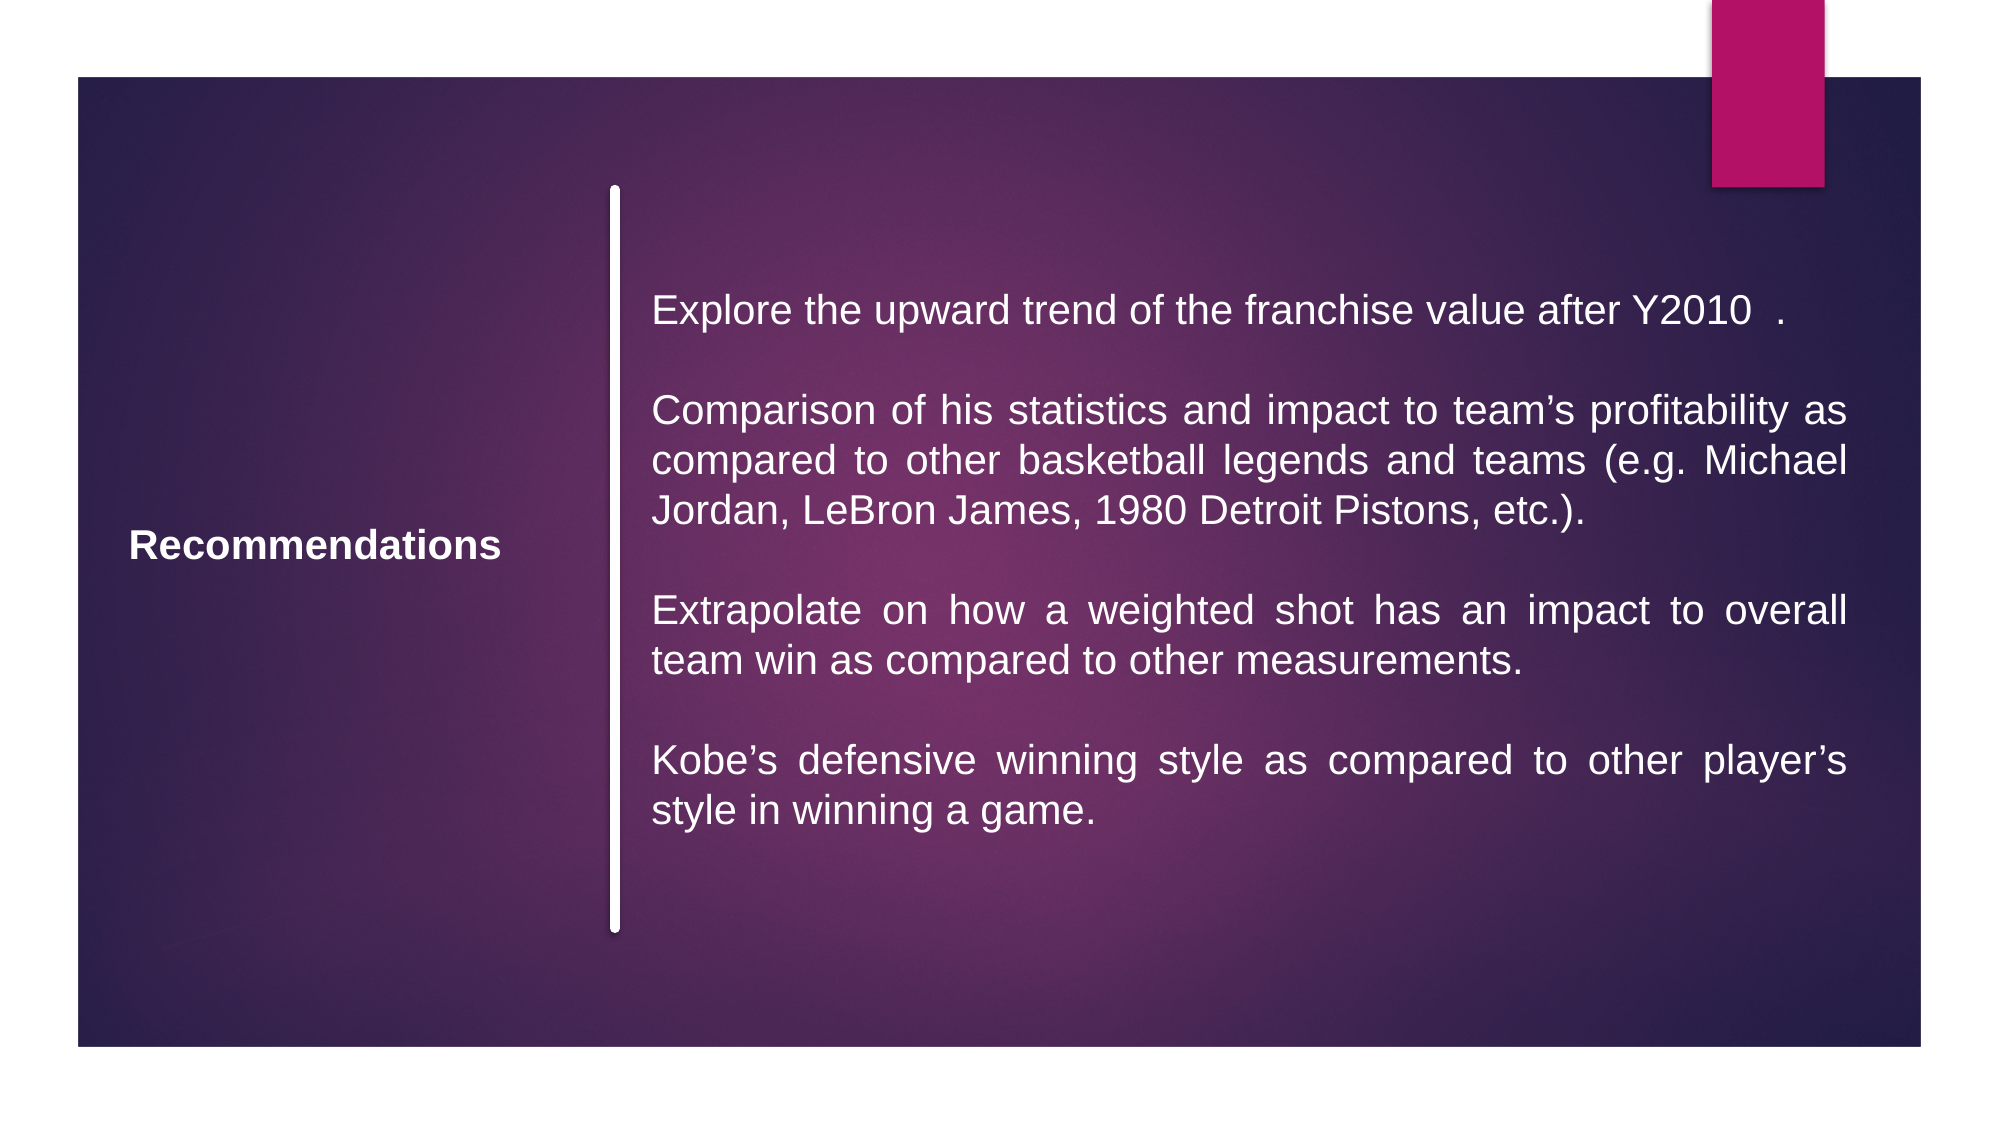

Explore the upward trend of the franchise value after Y2010  .

Comparison of his statistics and impact to team’s profitability as compared to other basketball legends and teams (e.g. Michael Jordan, LeBron James, 1980 Detroit Pistons, etc.).

Extrapolate on how a weighted shot has an impact to overall team win as compared to other measurements.

Kobe’s defensive winning style as compared to other player’s style in winning a game.

Recommendations